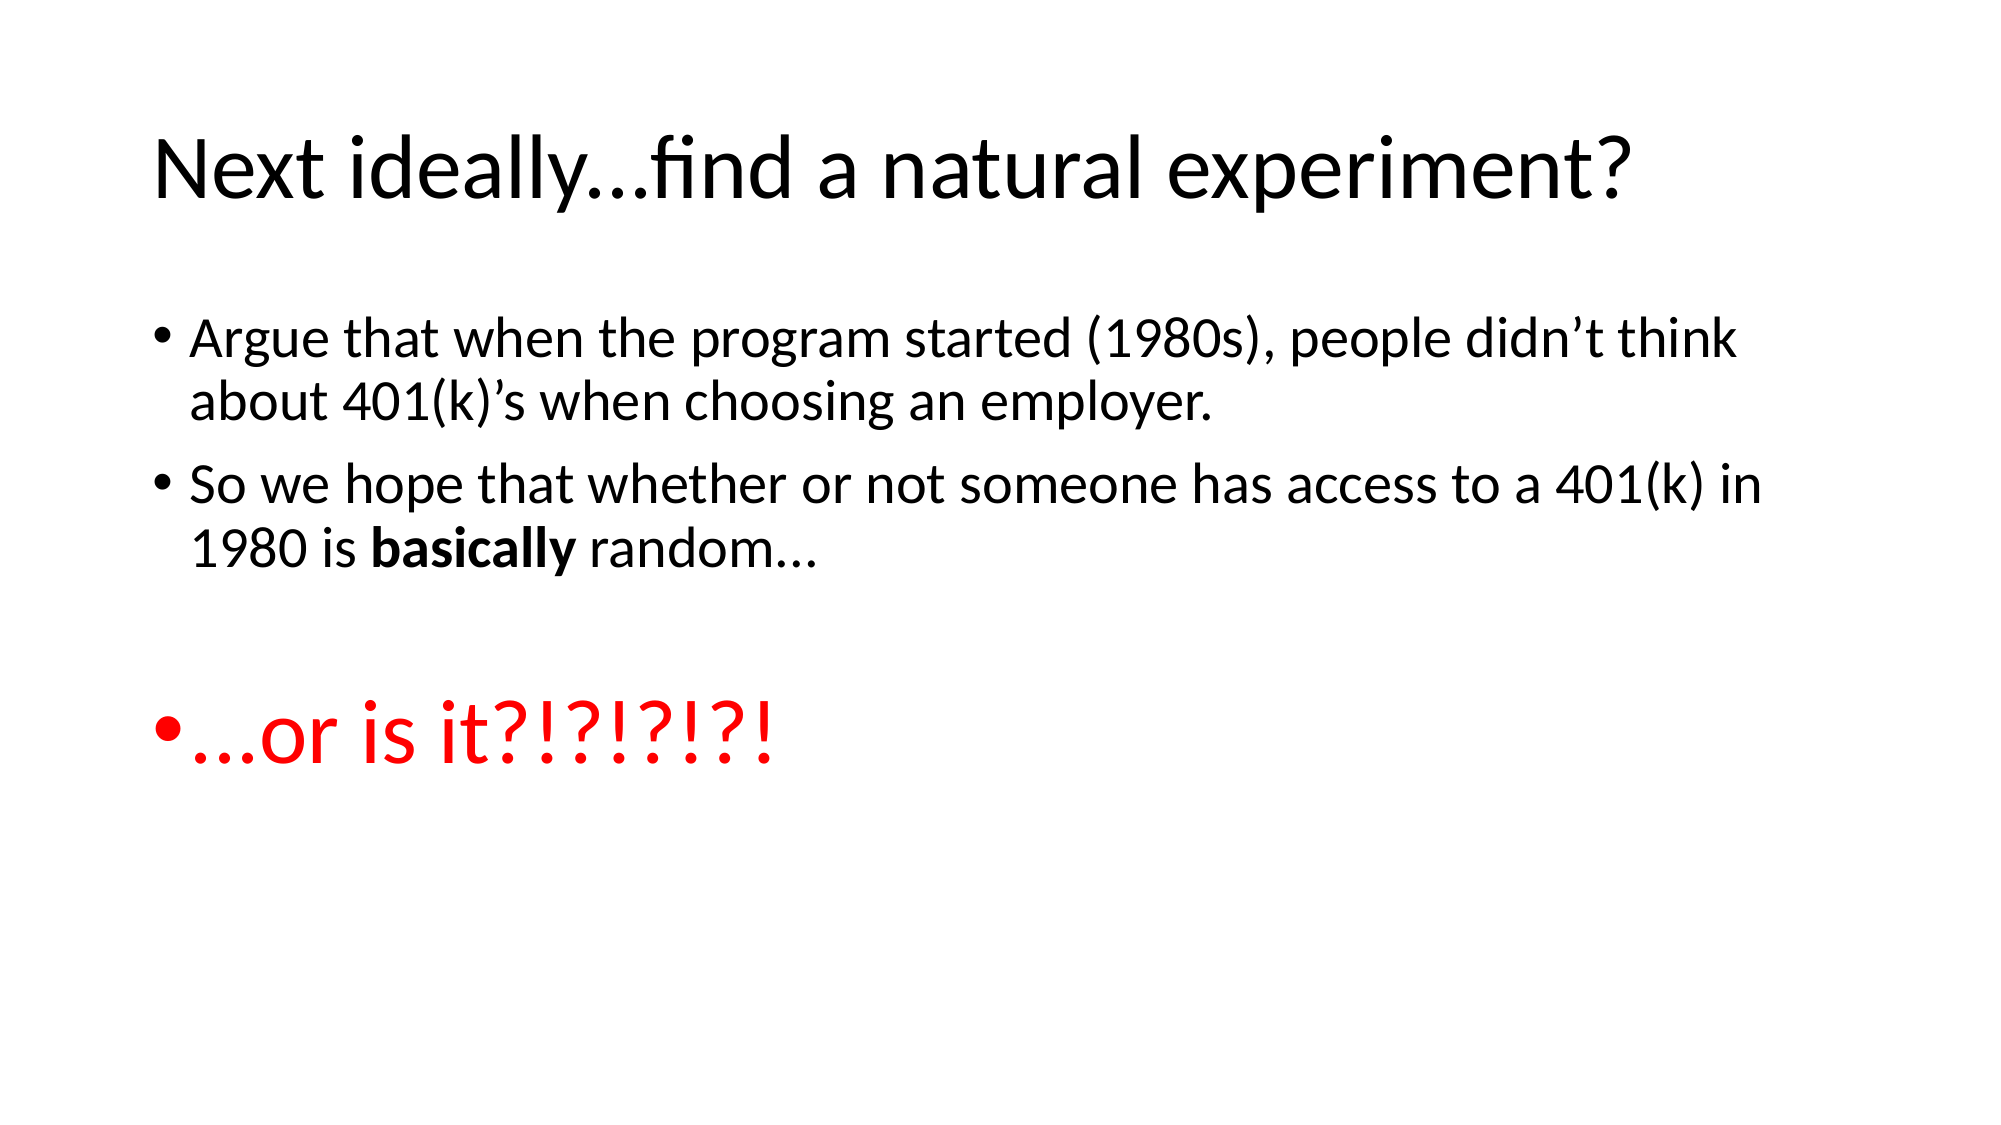

# Next ideally...find a natural experiment?
Argue that when the program started (1980s), people didn’t think about 401(k)’s when choosing an employer.
So we hope that whether or not someone has access to a 401(k) in 1980 is basically random...

...or is it?!?!?!?!